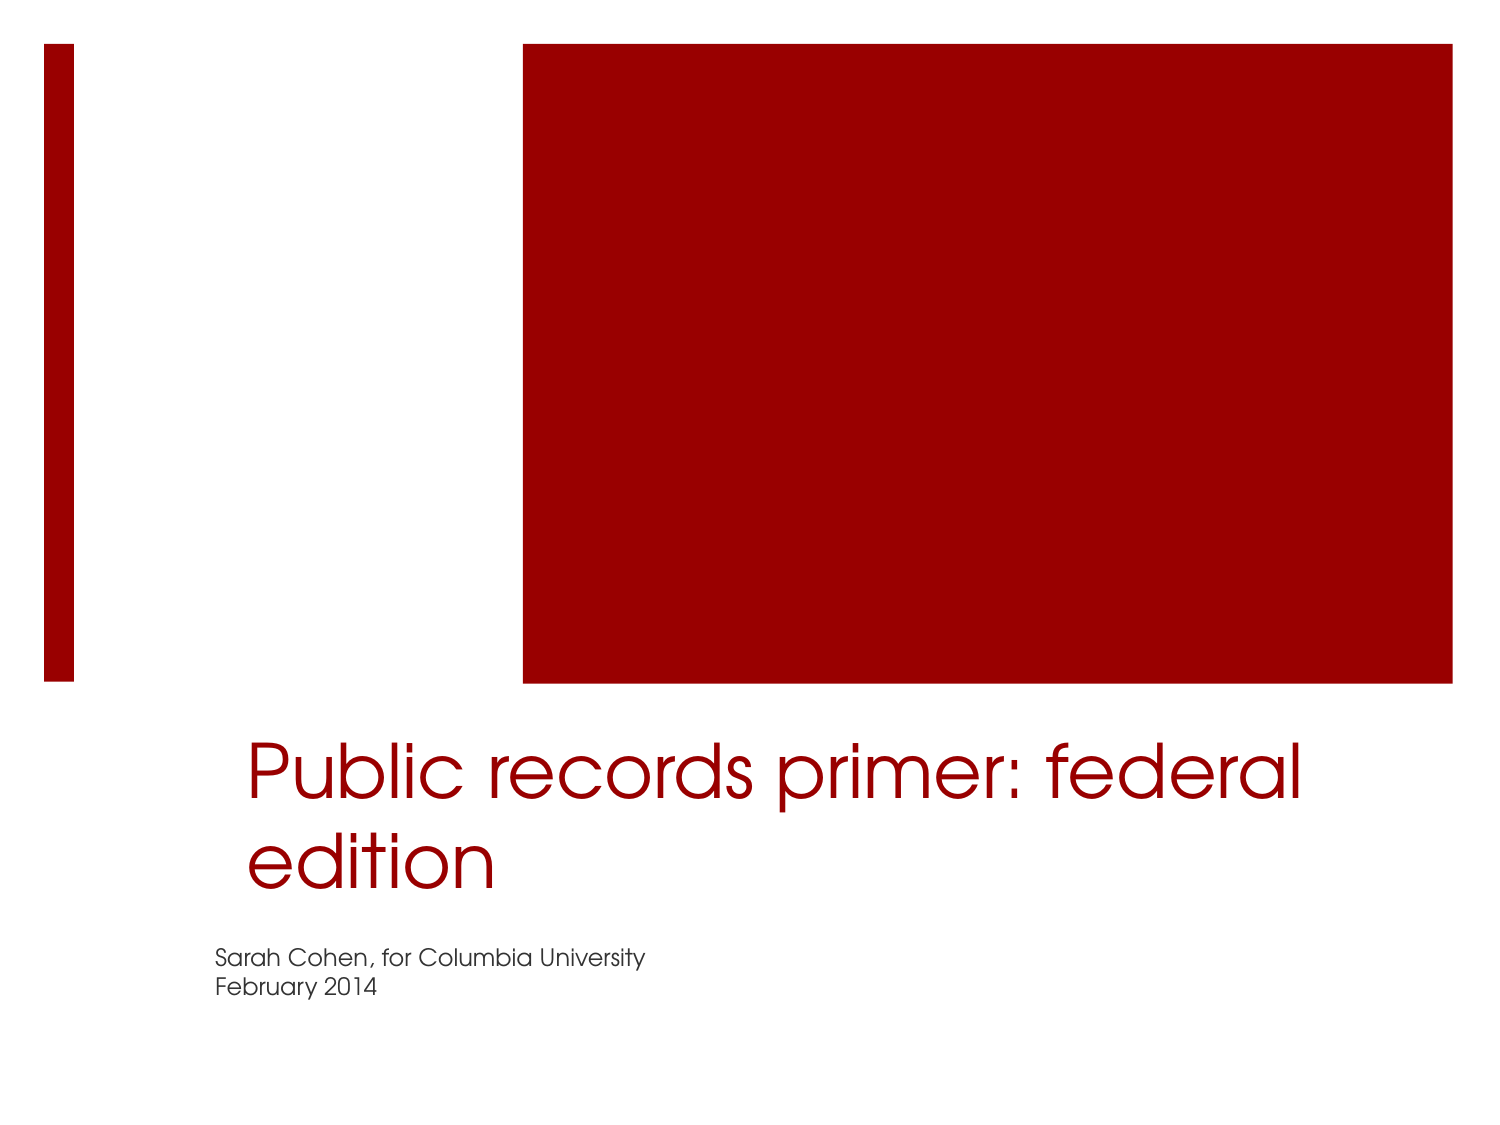

# Public records primer: federal edition
Sarah Cohen, for Columbia University
February 2014